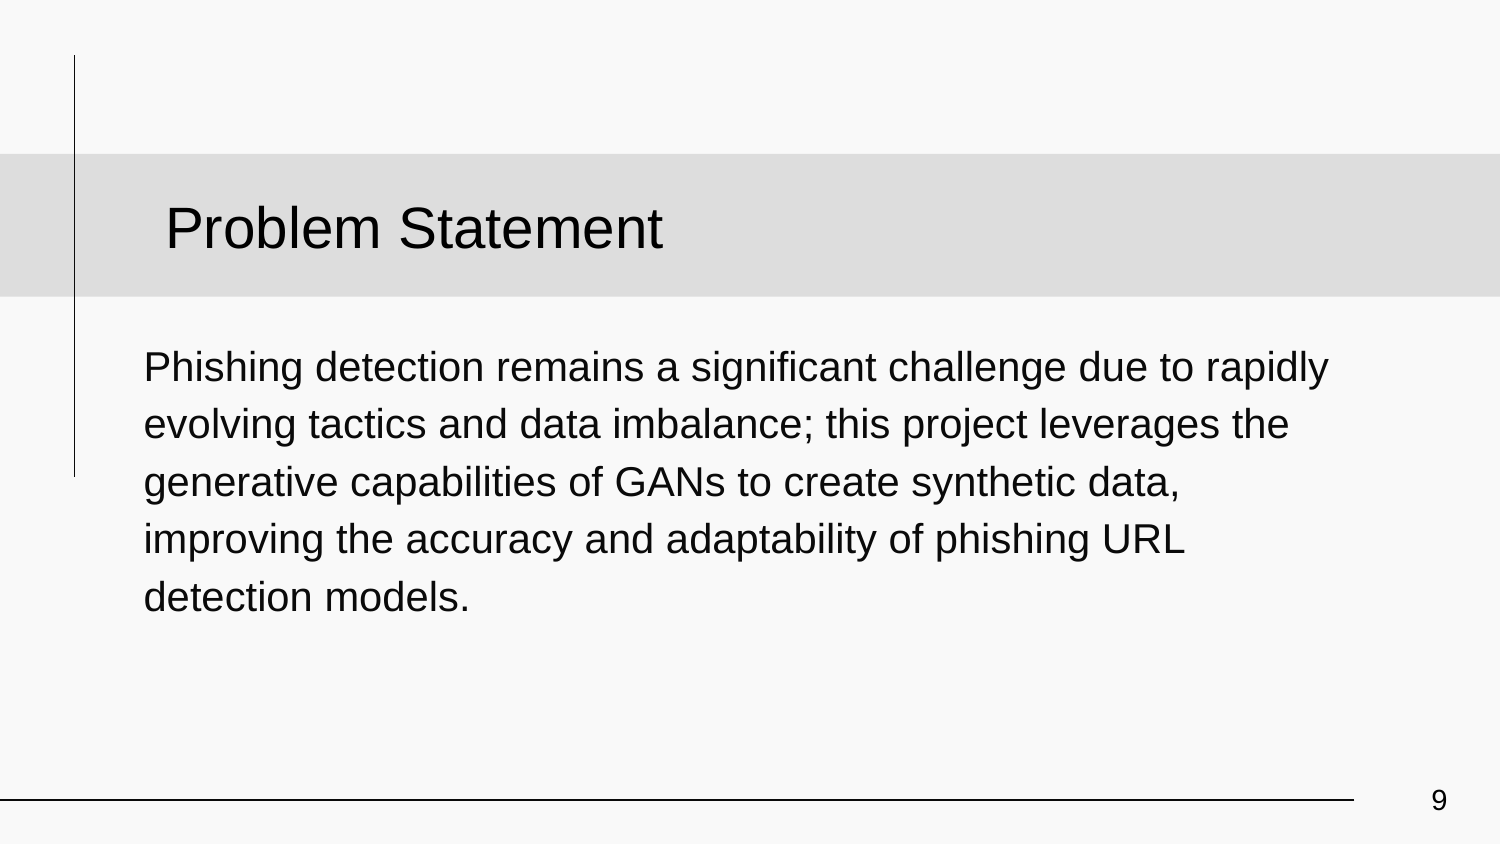

Problem Statement
Phishing detection remains a significant challenge due to rapidly evolving tactics and data imbalance; this project leverages the generative capabilities of GANs to create synthetic data, improving the accuracy and adaptability of phishing URL detection models.
9